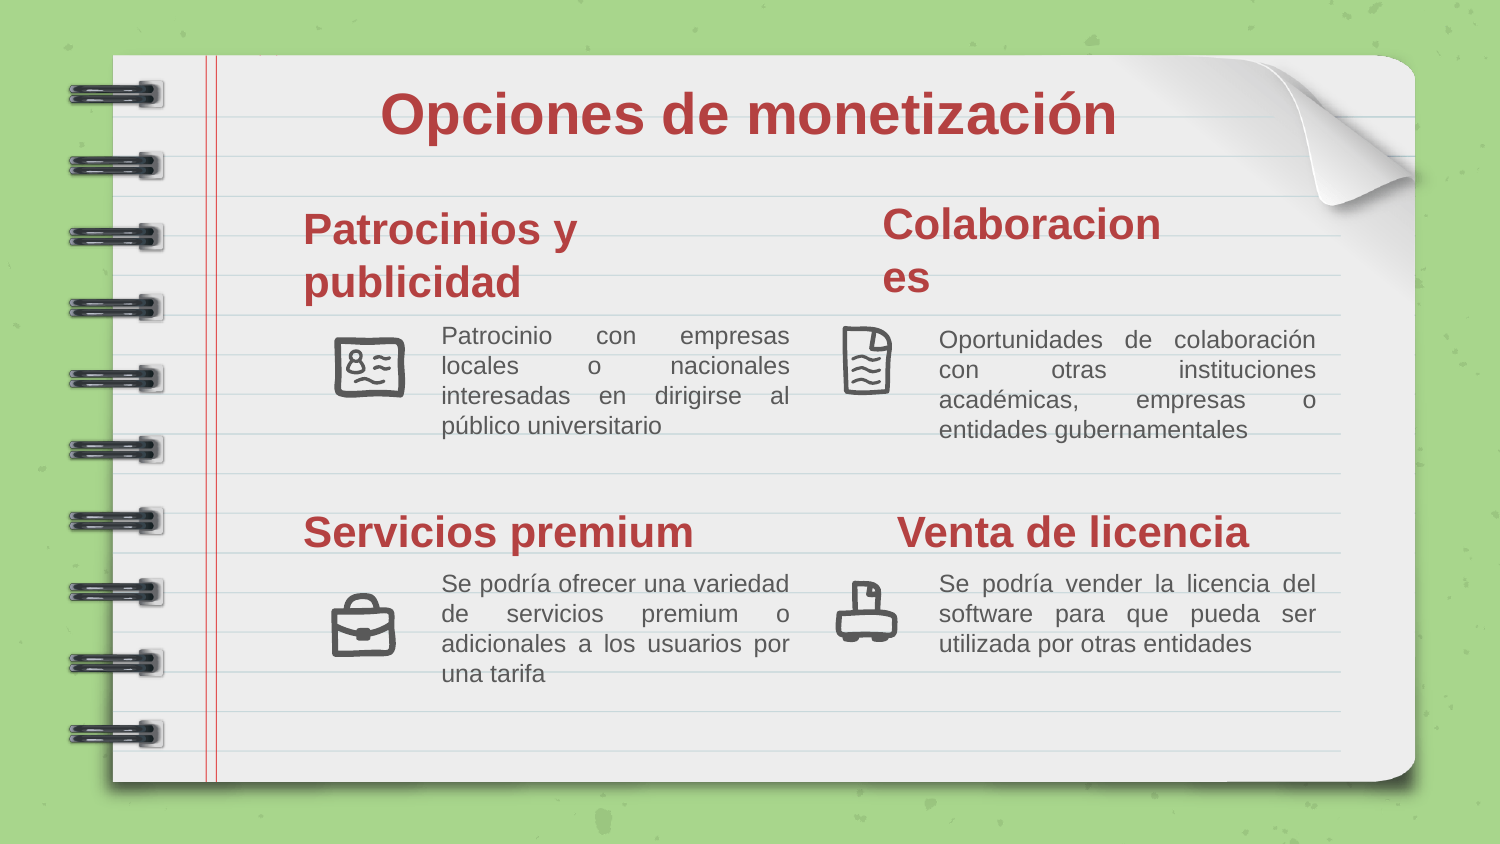

Opciones de monetización
Colaboraciones
# Patrocinios y publicidad
Patrocinio con empresas locales o nacionales interesadas en dirigirse al público universitario
Oportunidades de colaboración con otras instituciones académicas, empresas o entidades gubernamentales

Venta de licencia
Servicios premium
Se podría vender la licencia del software para que pueda ser utilizada por otras entidades
Se podría ofrecer una variedad de servicios premium o adicionales a los usuarios por una tarifa